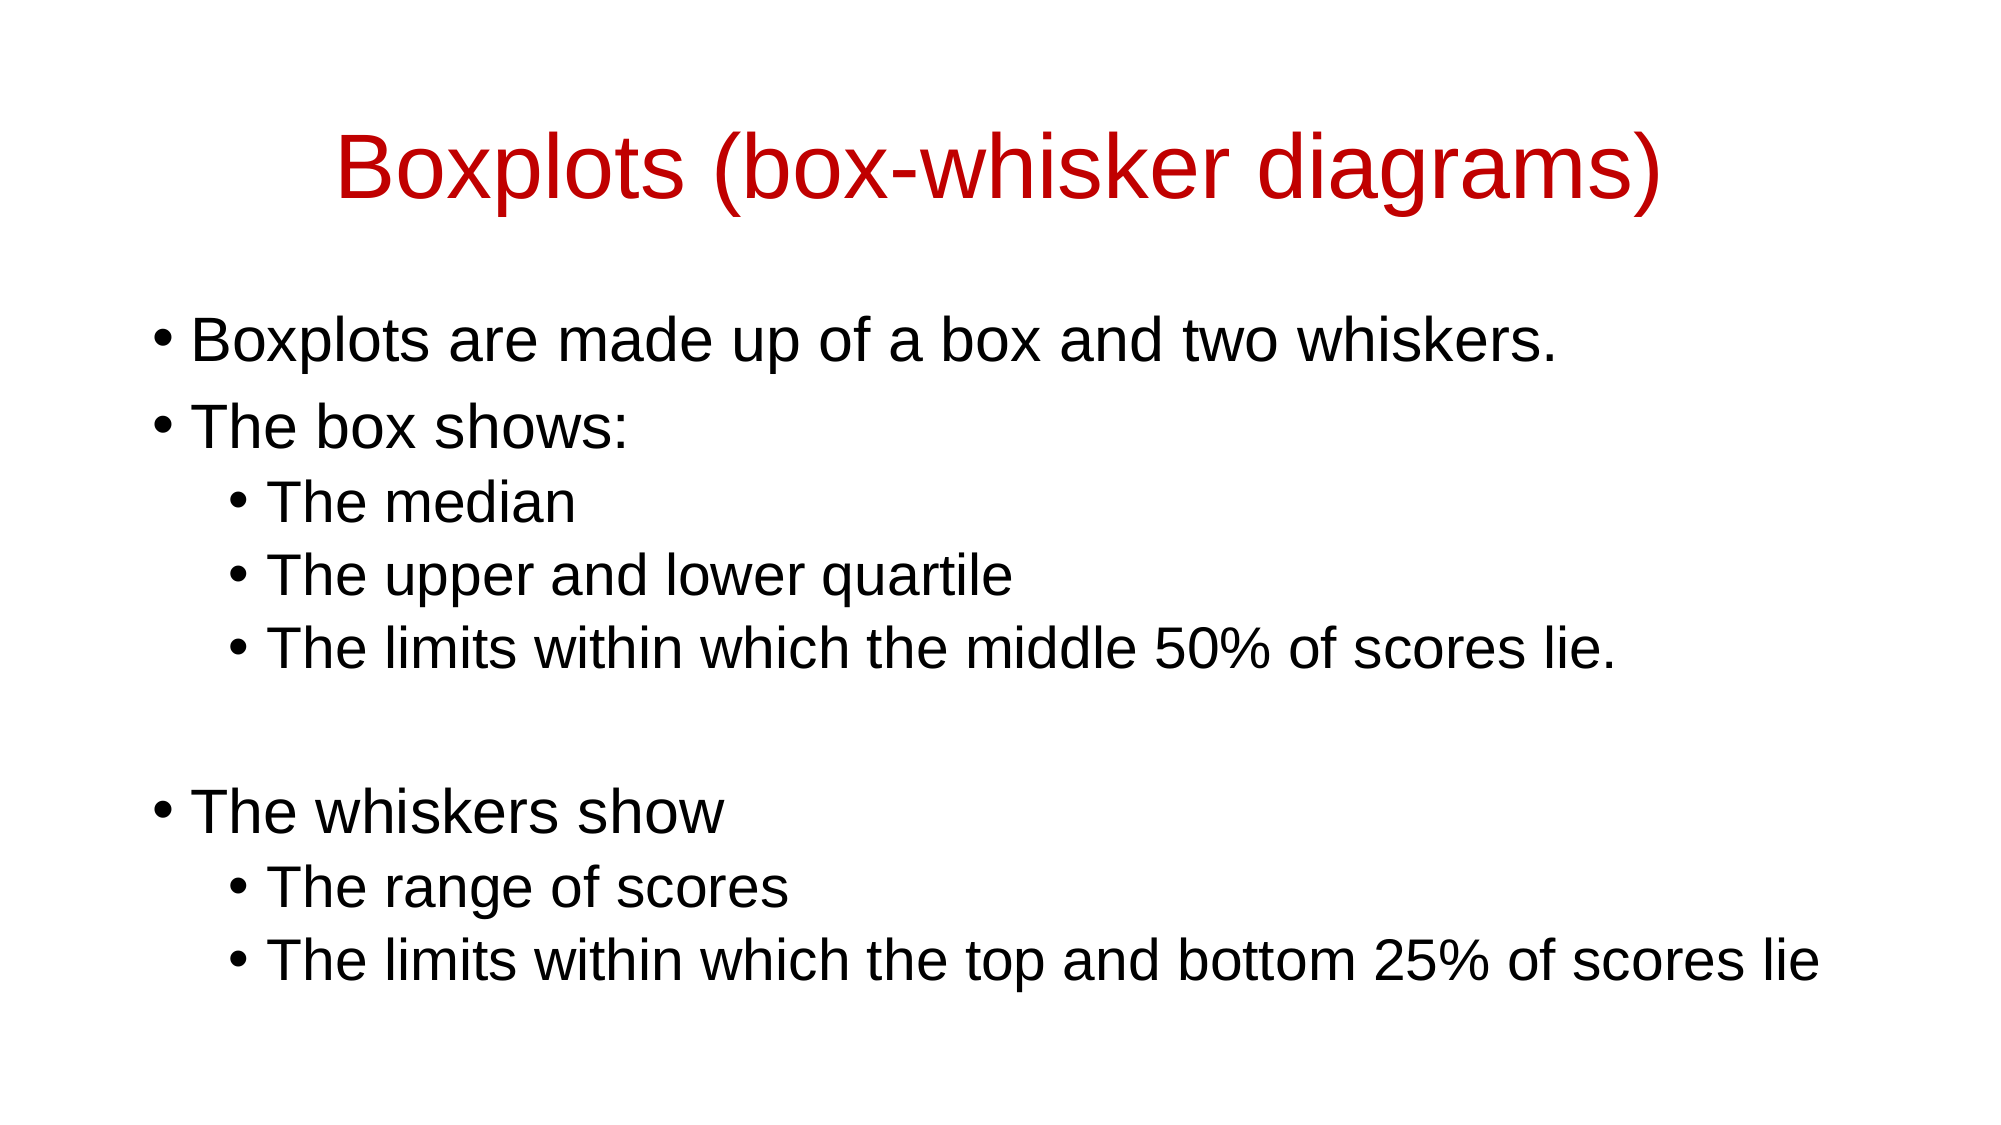

# Boxplots (box-whisker diagrams)
Boxplots are made up of a box and two whiskers.
The box shows:
The median
The upper and lower quartile
The limits within which the middle 50% of scores lie.

The whiskers show
The range of scores
The limits within which the top and bottom 25% of scores lie